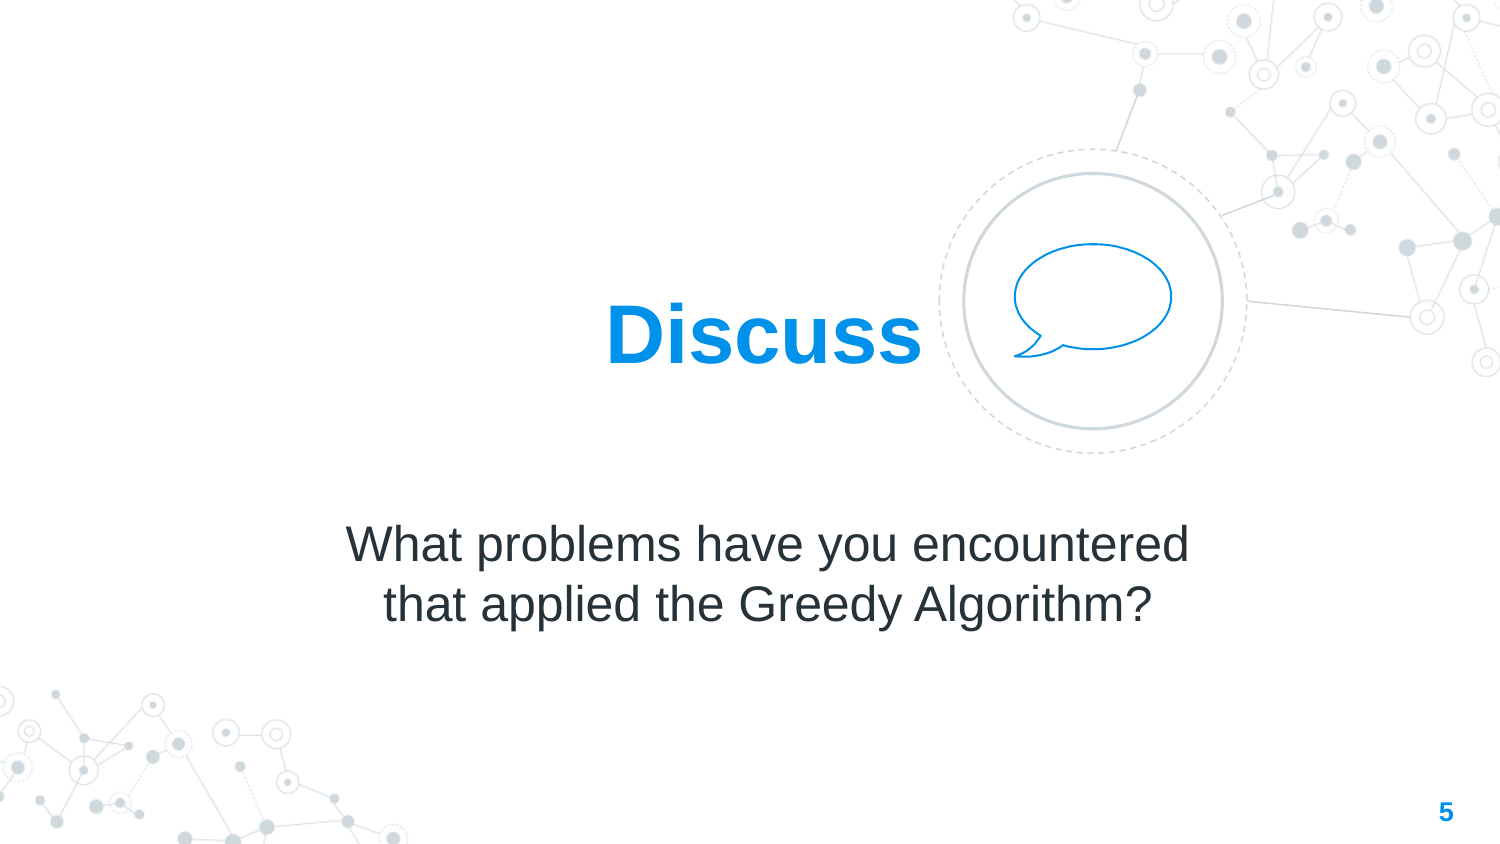

Discuss

What problems have you encountered that applied the Greedy Algorithm?
5